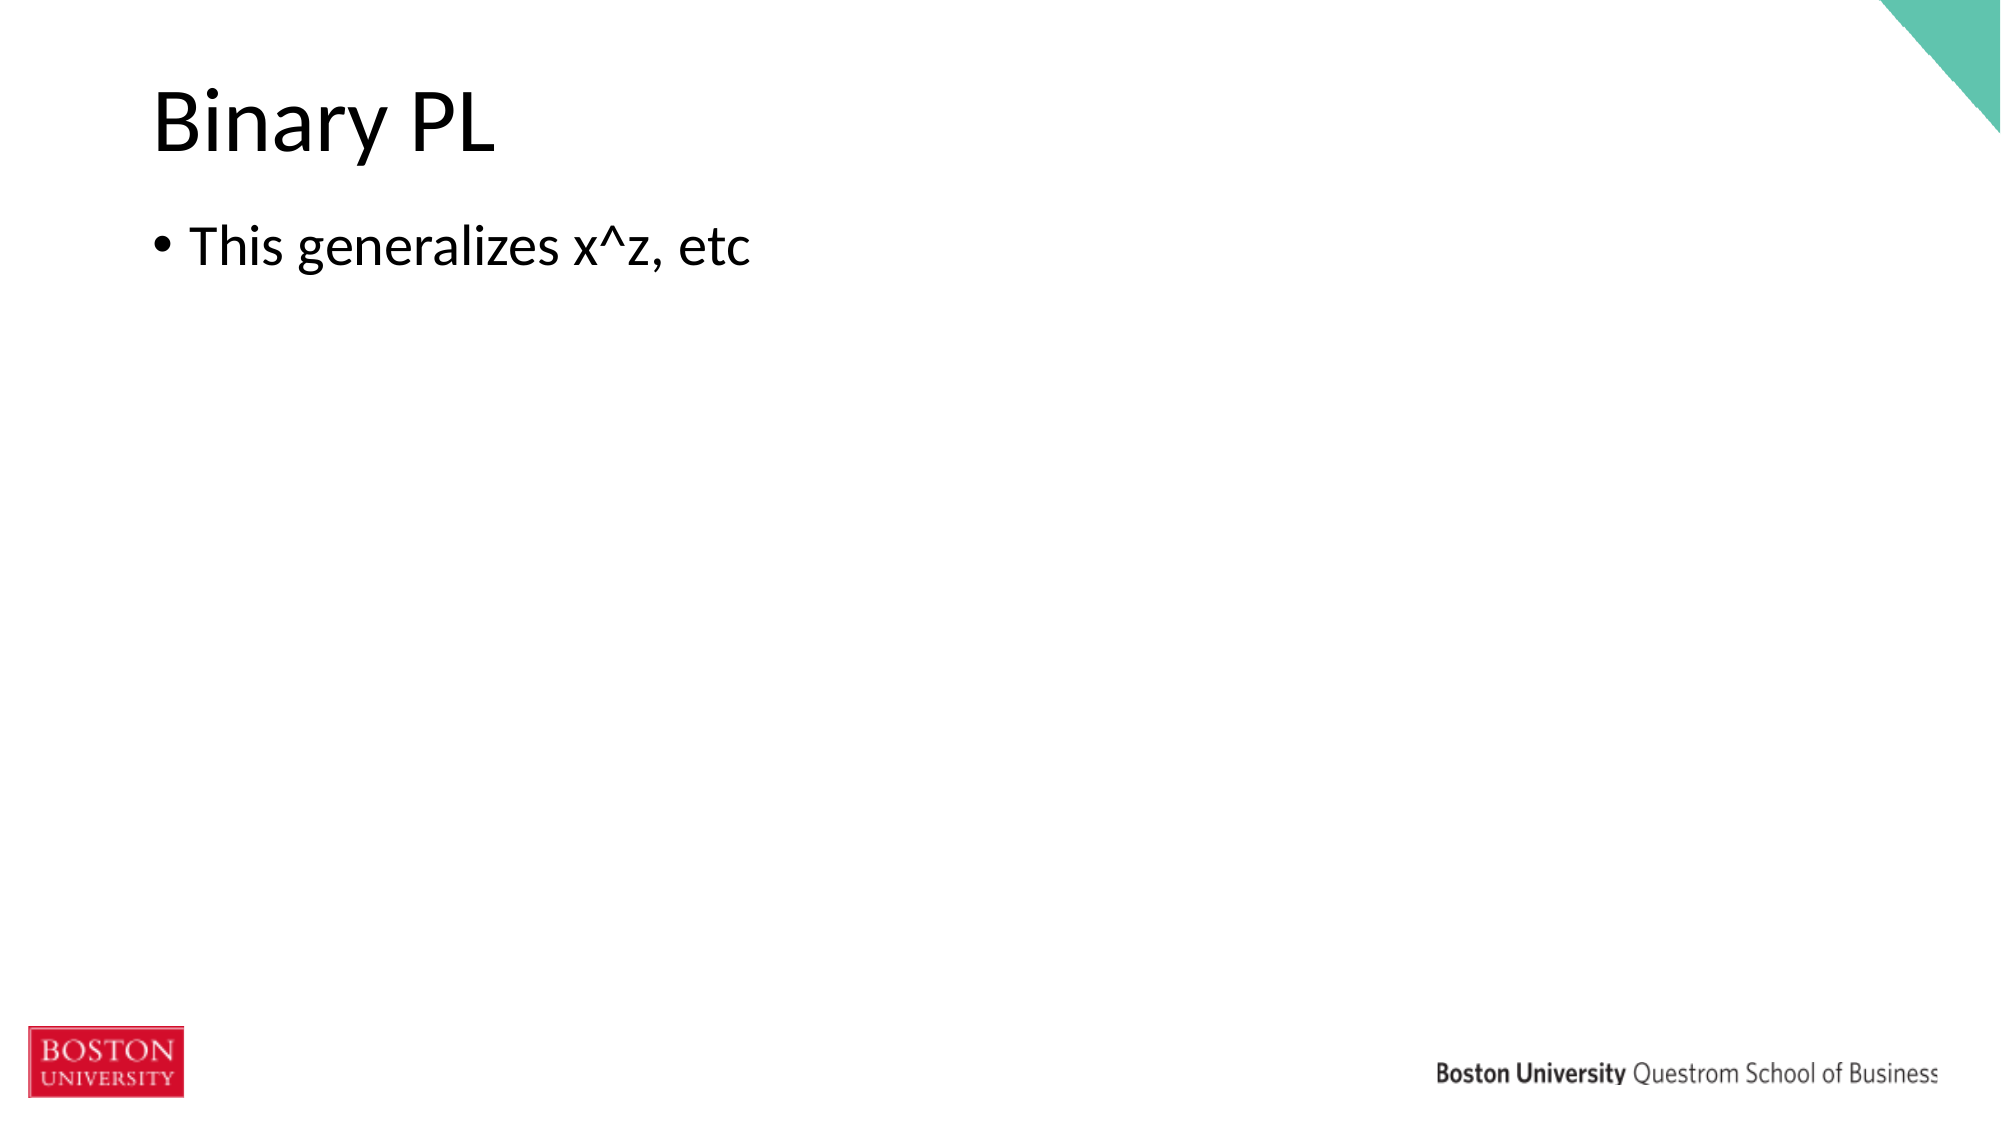

# Binary PL
This generalizes x^z, etc